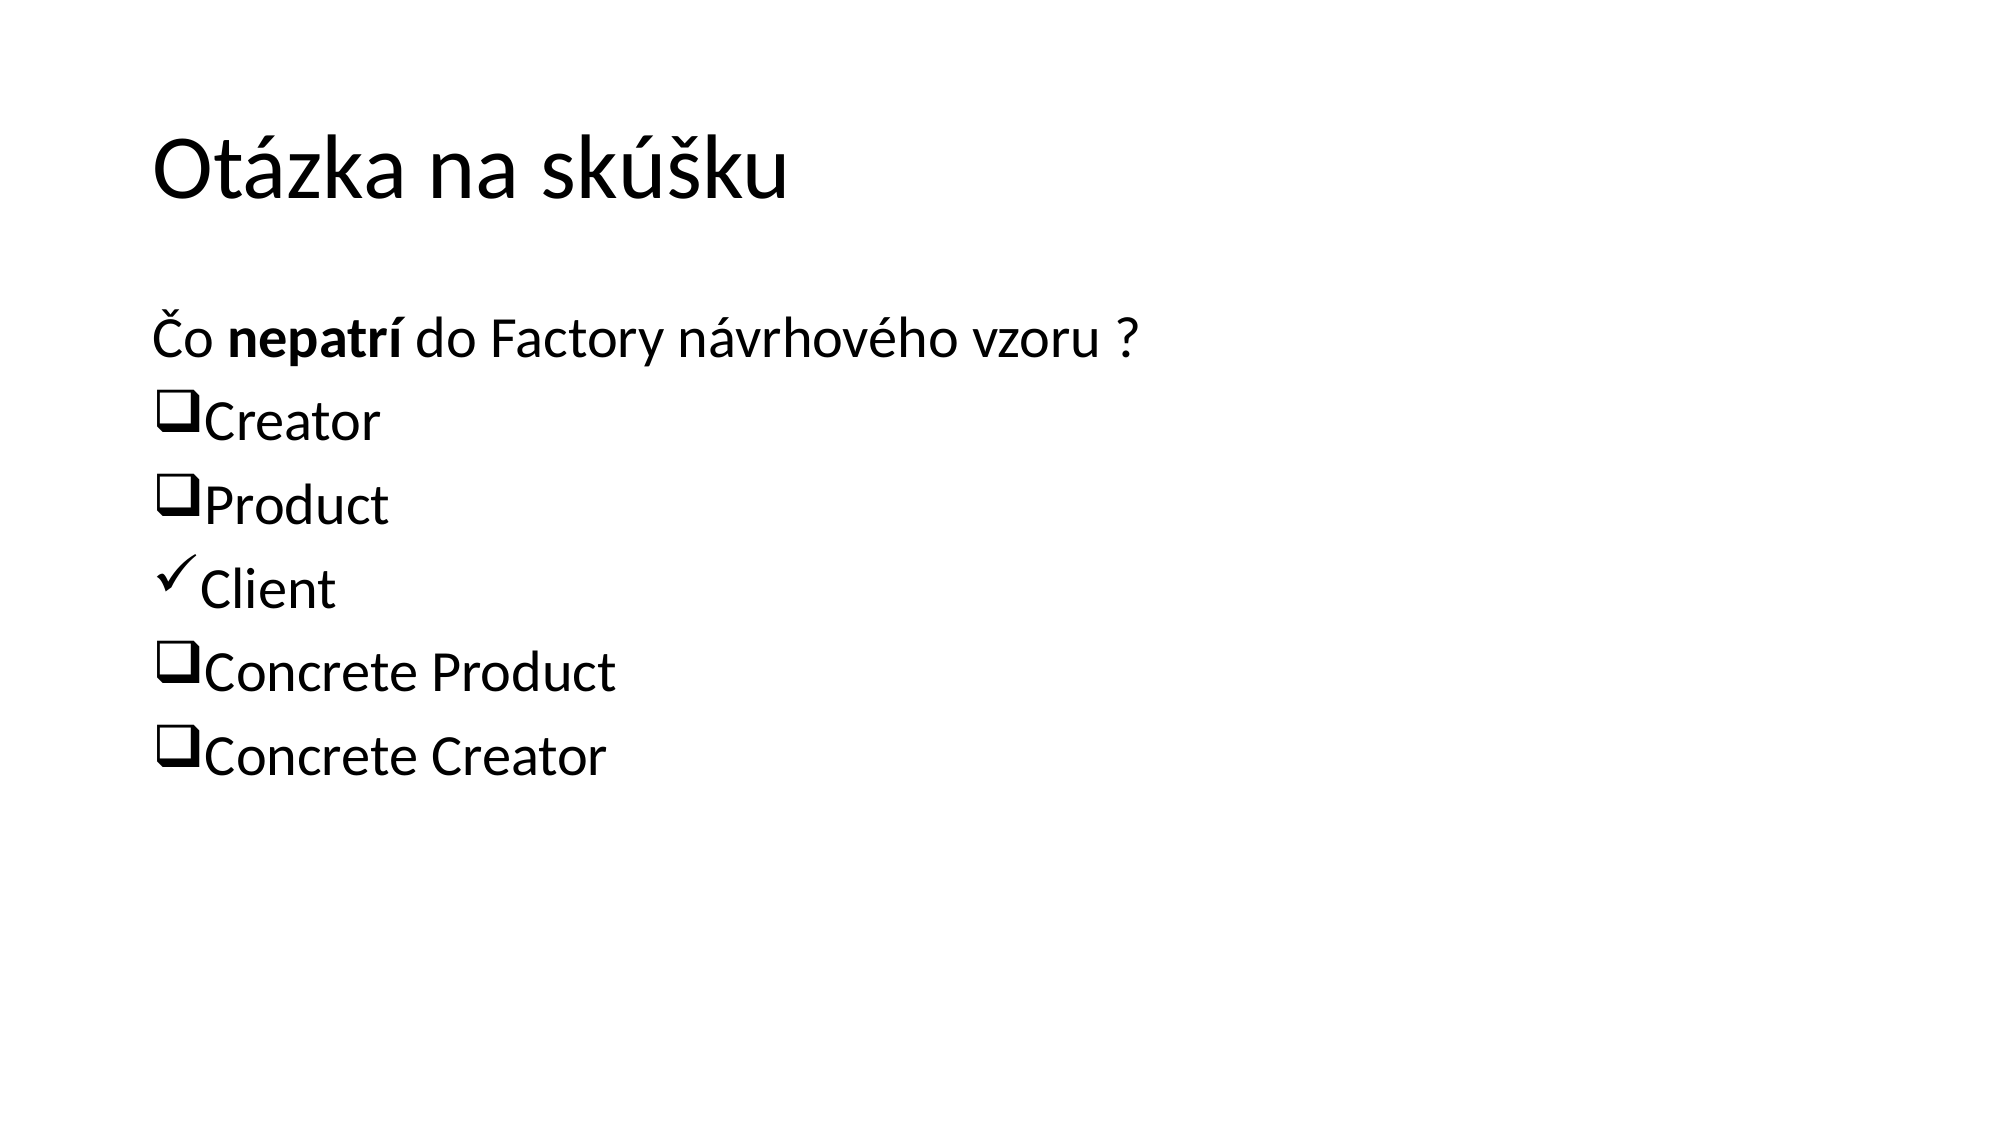

# Otázka na skúšku
Čo nepatrí do Factory návrhového vzoru ?
Creator
Product
Client
Concrete Product
Concrete Creator